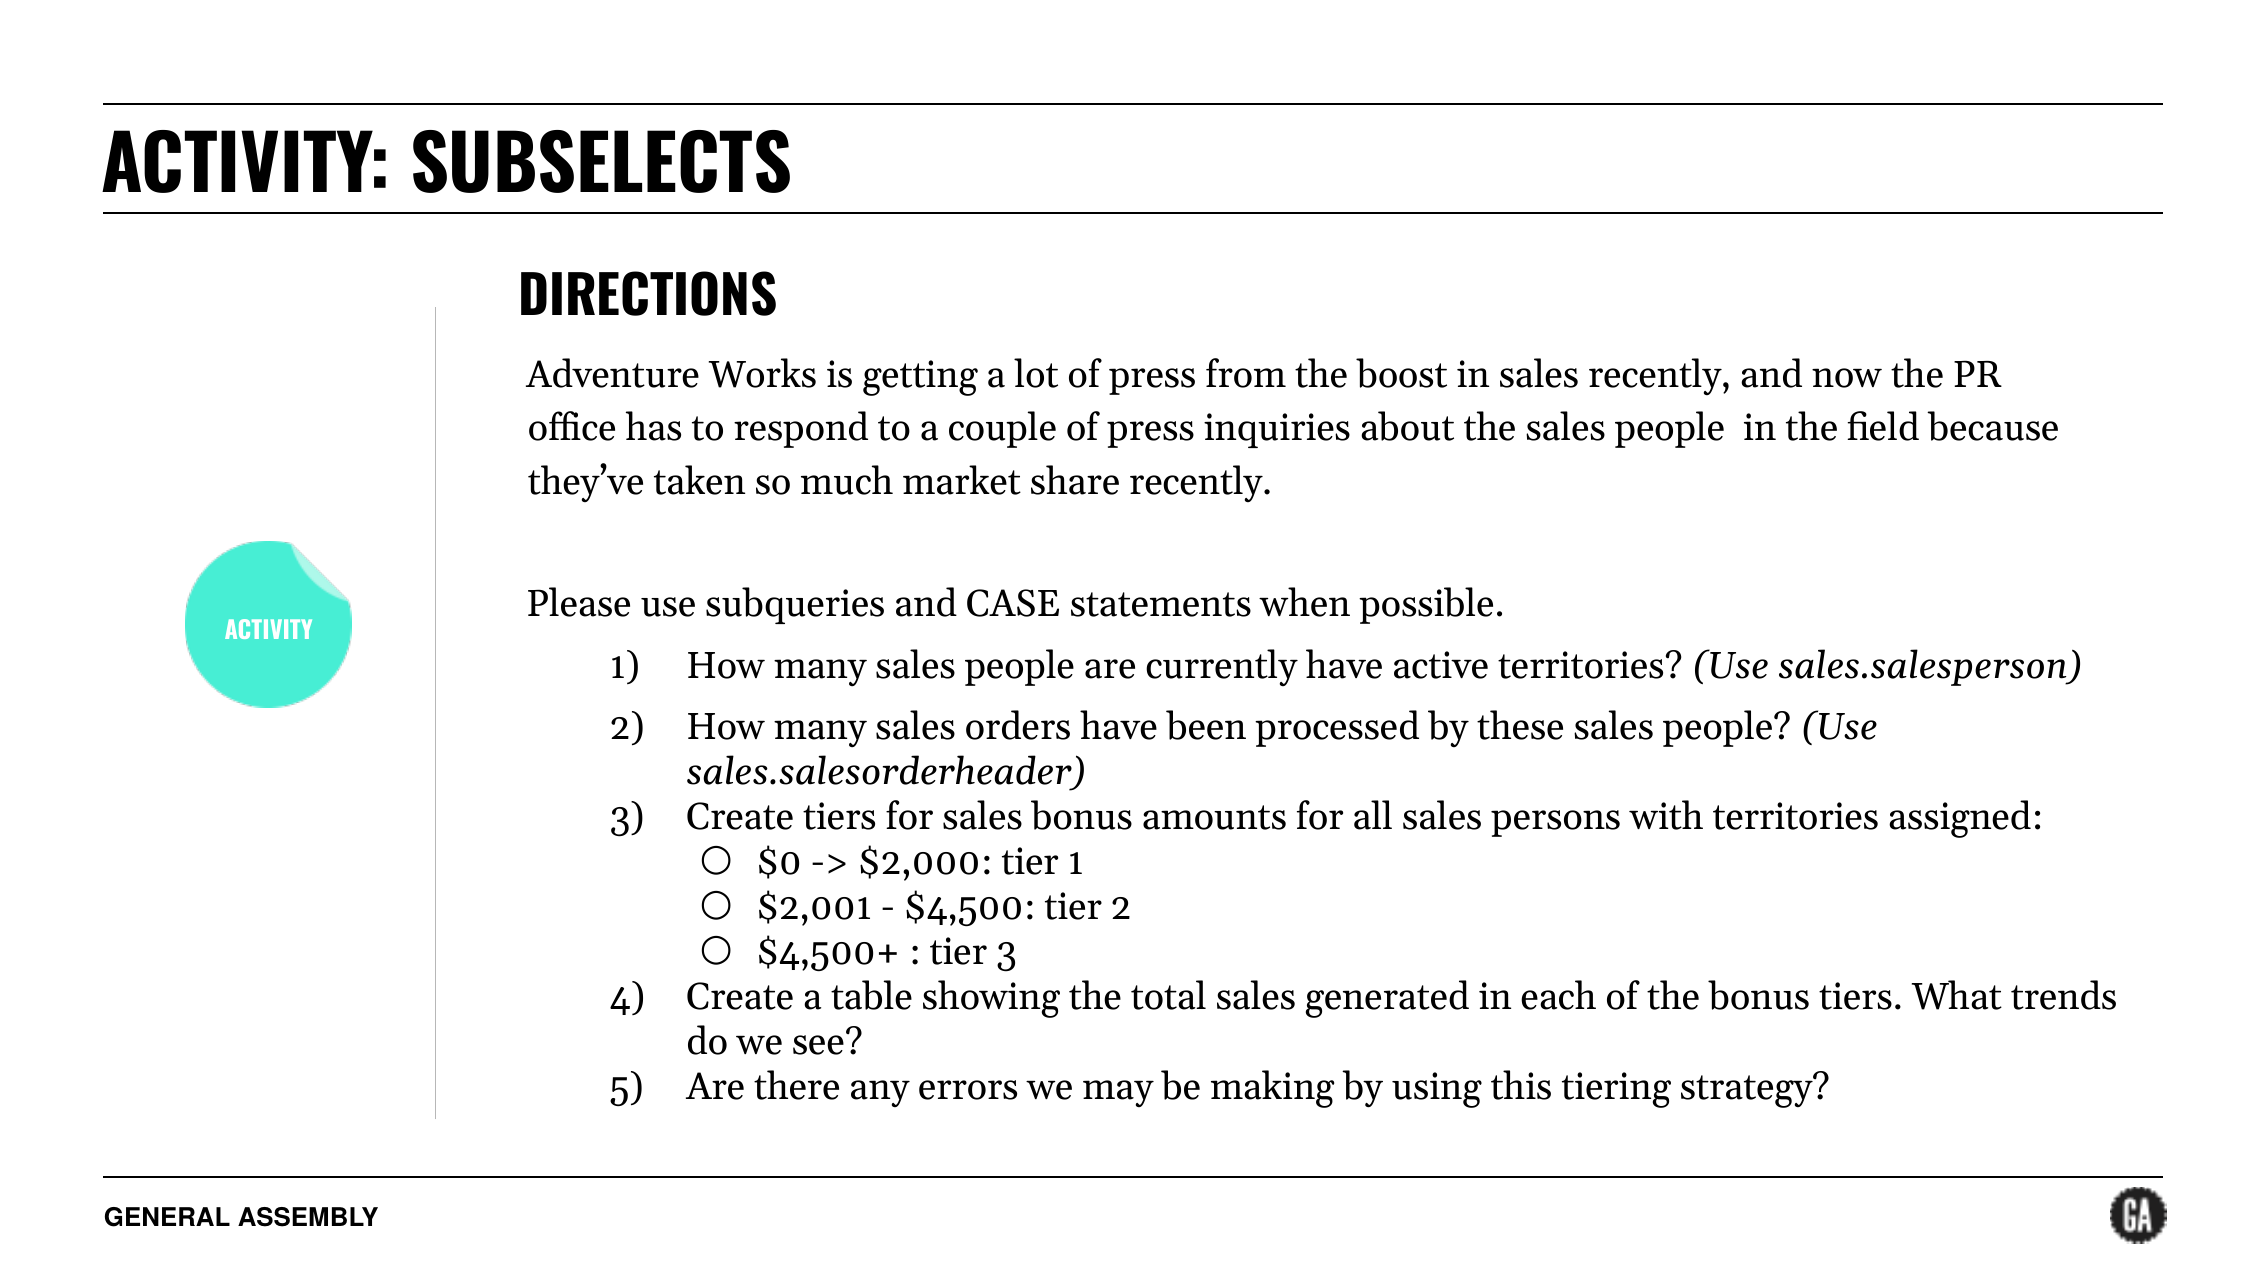

# ACTIVITY: SUBSELECTS

DIRECTIONS
Adventure Works is getting a lot of press from the boost in sales recently, and now the PR office has to respond to a couple of press inquiries about the sales people  in the field because they’ve taken so much market share recently.
Please use subqueries and CASE statements when possible.
How many sales people are currently have active territories? (Use sales.salesperson)
How many sales orders have been processed by these sales people? (Use sales.salesorderheader)
Create tiers for sales bonus amounts for all sales persons with territories assigned:
$0 -> $2,000: tier 1
$2,001 - $4,500: tier 2
$4,500+ : tier 3
Create a table showing the total sales generated in each of the bonus tiers. What trends do we see?
Are there any errors we may be making by using this tiering strategy?